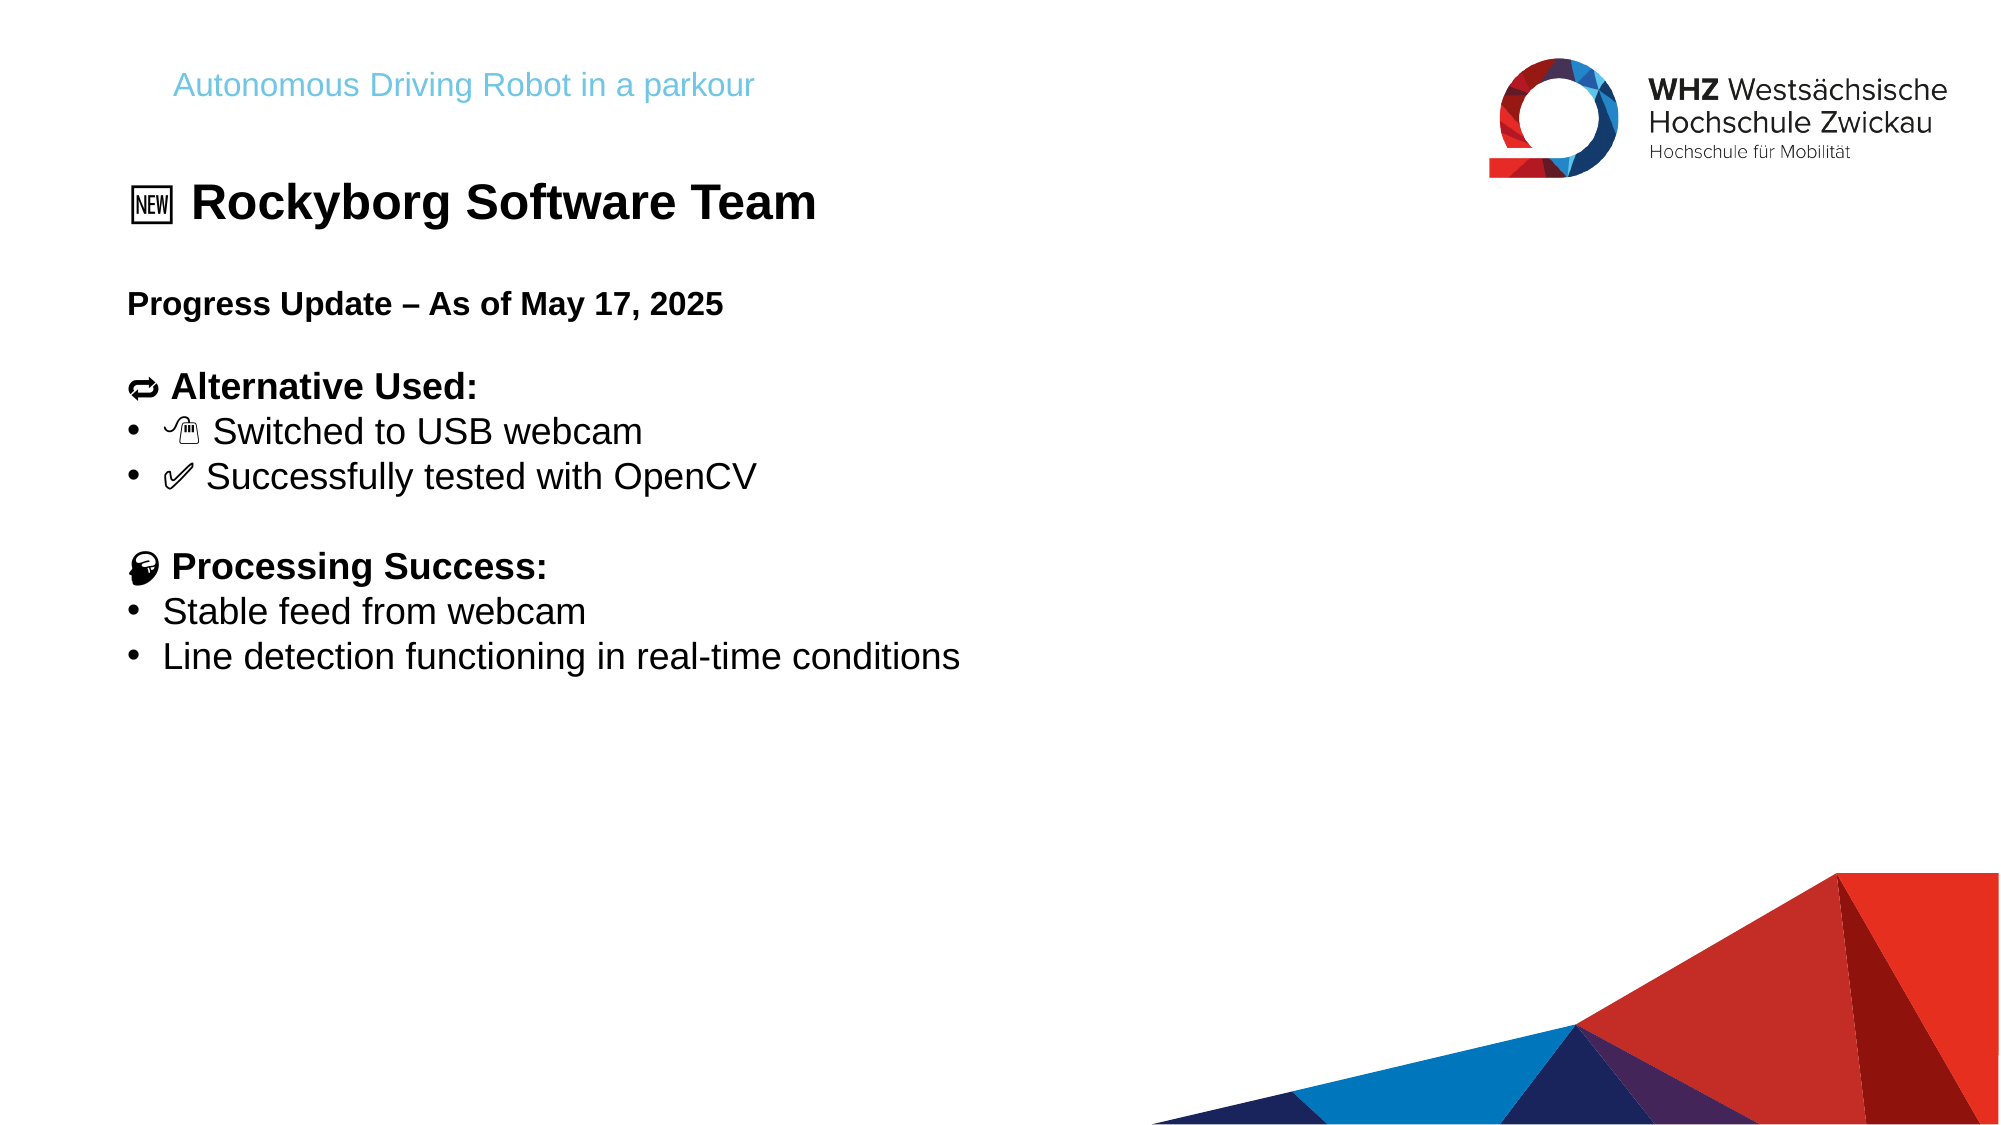

Autonomous Driving Robot in a parkour
🆕 Rockyborg Software Team

Progress Update – As of May 17, 2025

🔁 Alternative Used:
🖱️ Switched to USB webcam
✅ Successfully tested with OpenCV

🧠 Processing Success:
Stable feed from webcam
Line detection functioning in real-time conditions